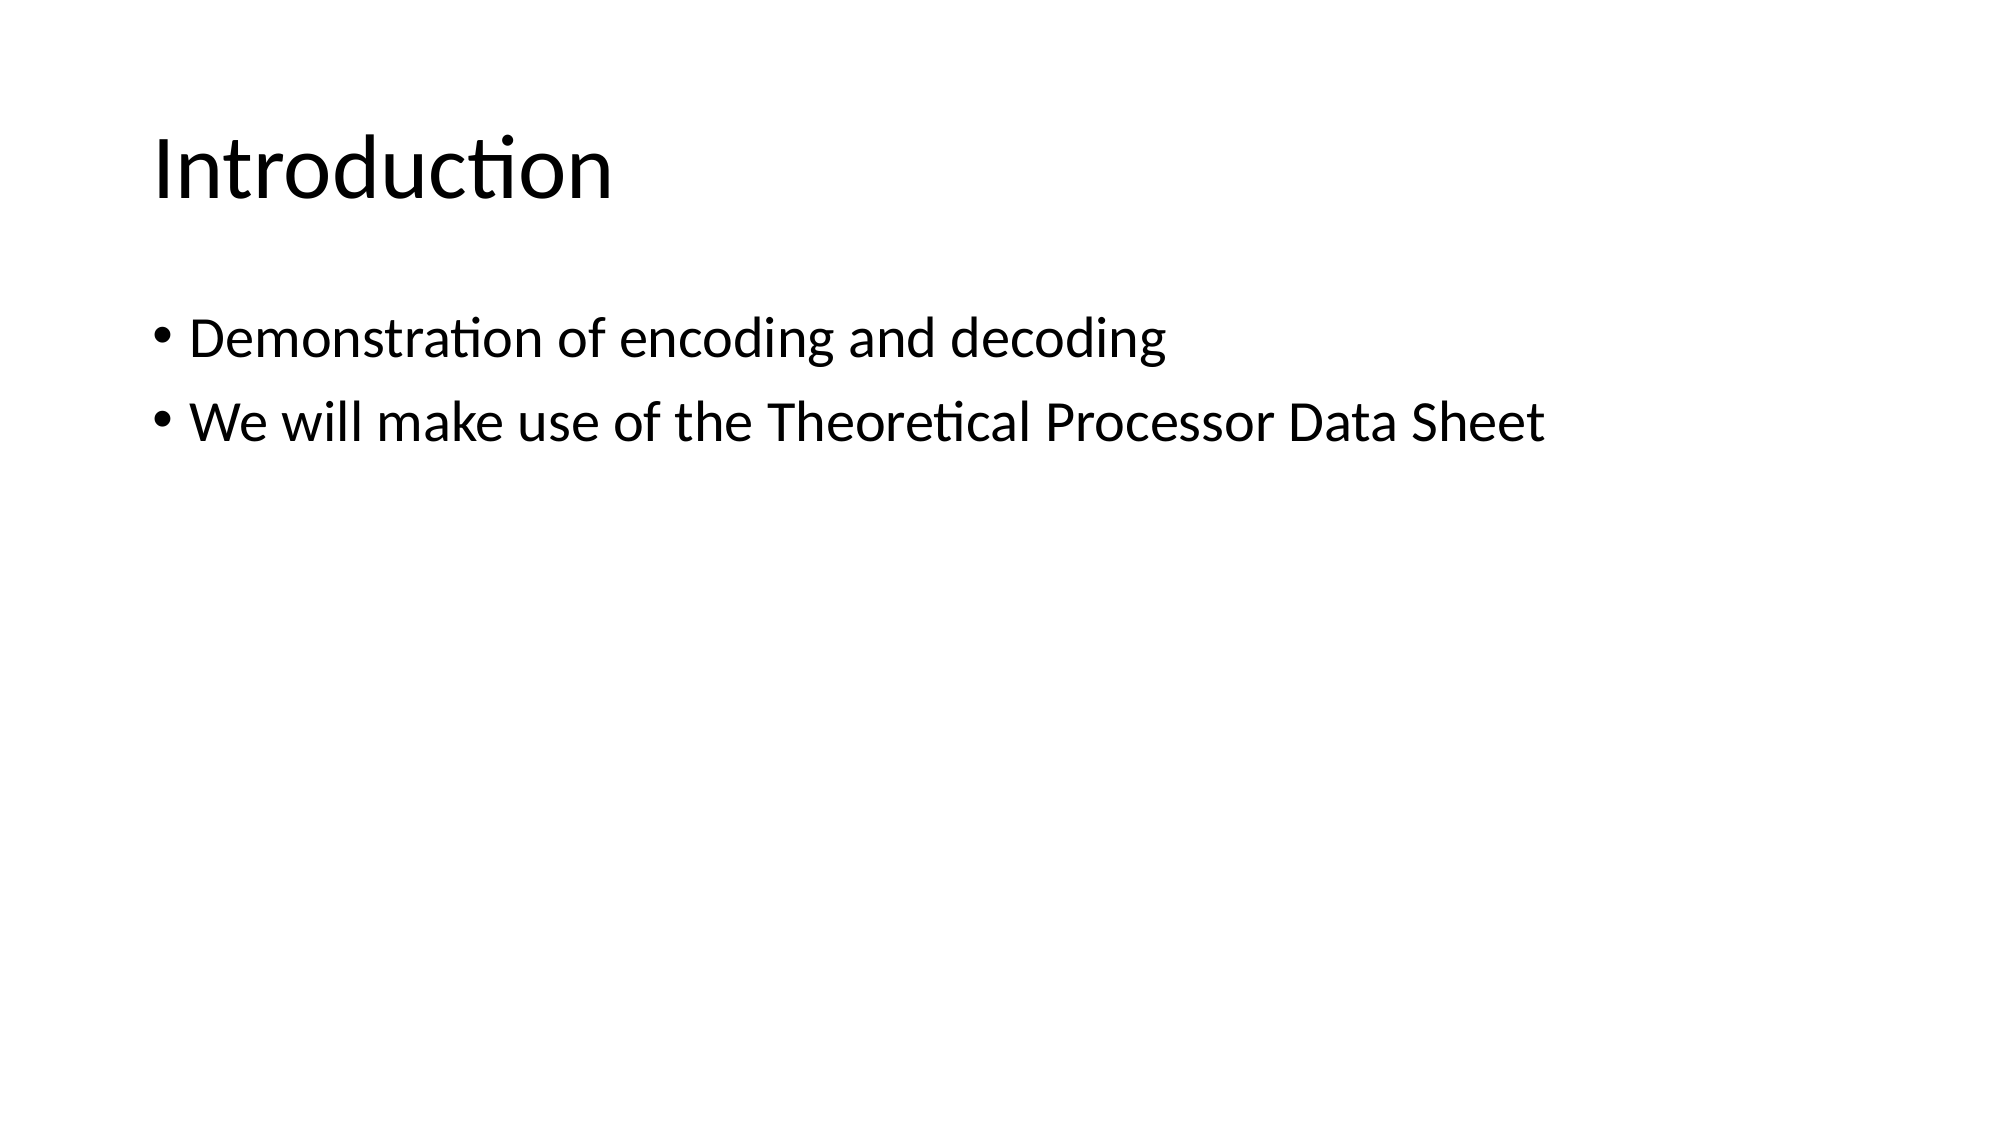

# Introduction
Demonstration of encoding and decoding
We will make use of the Theoretical Processor Data Sheet